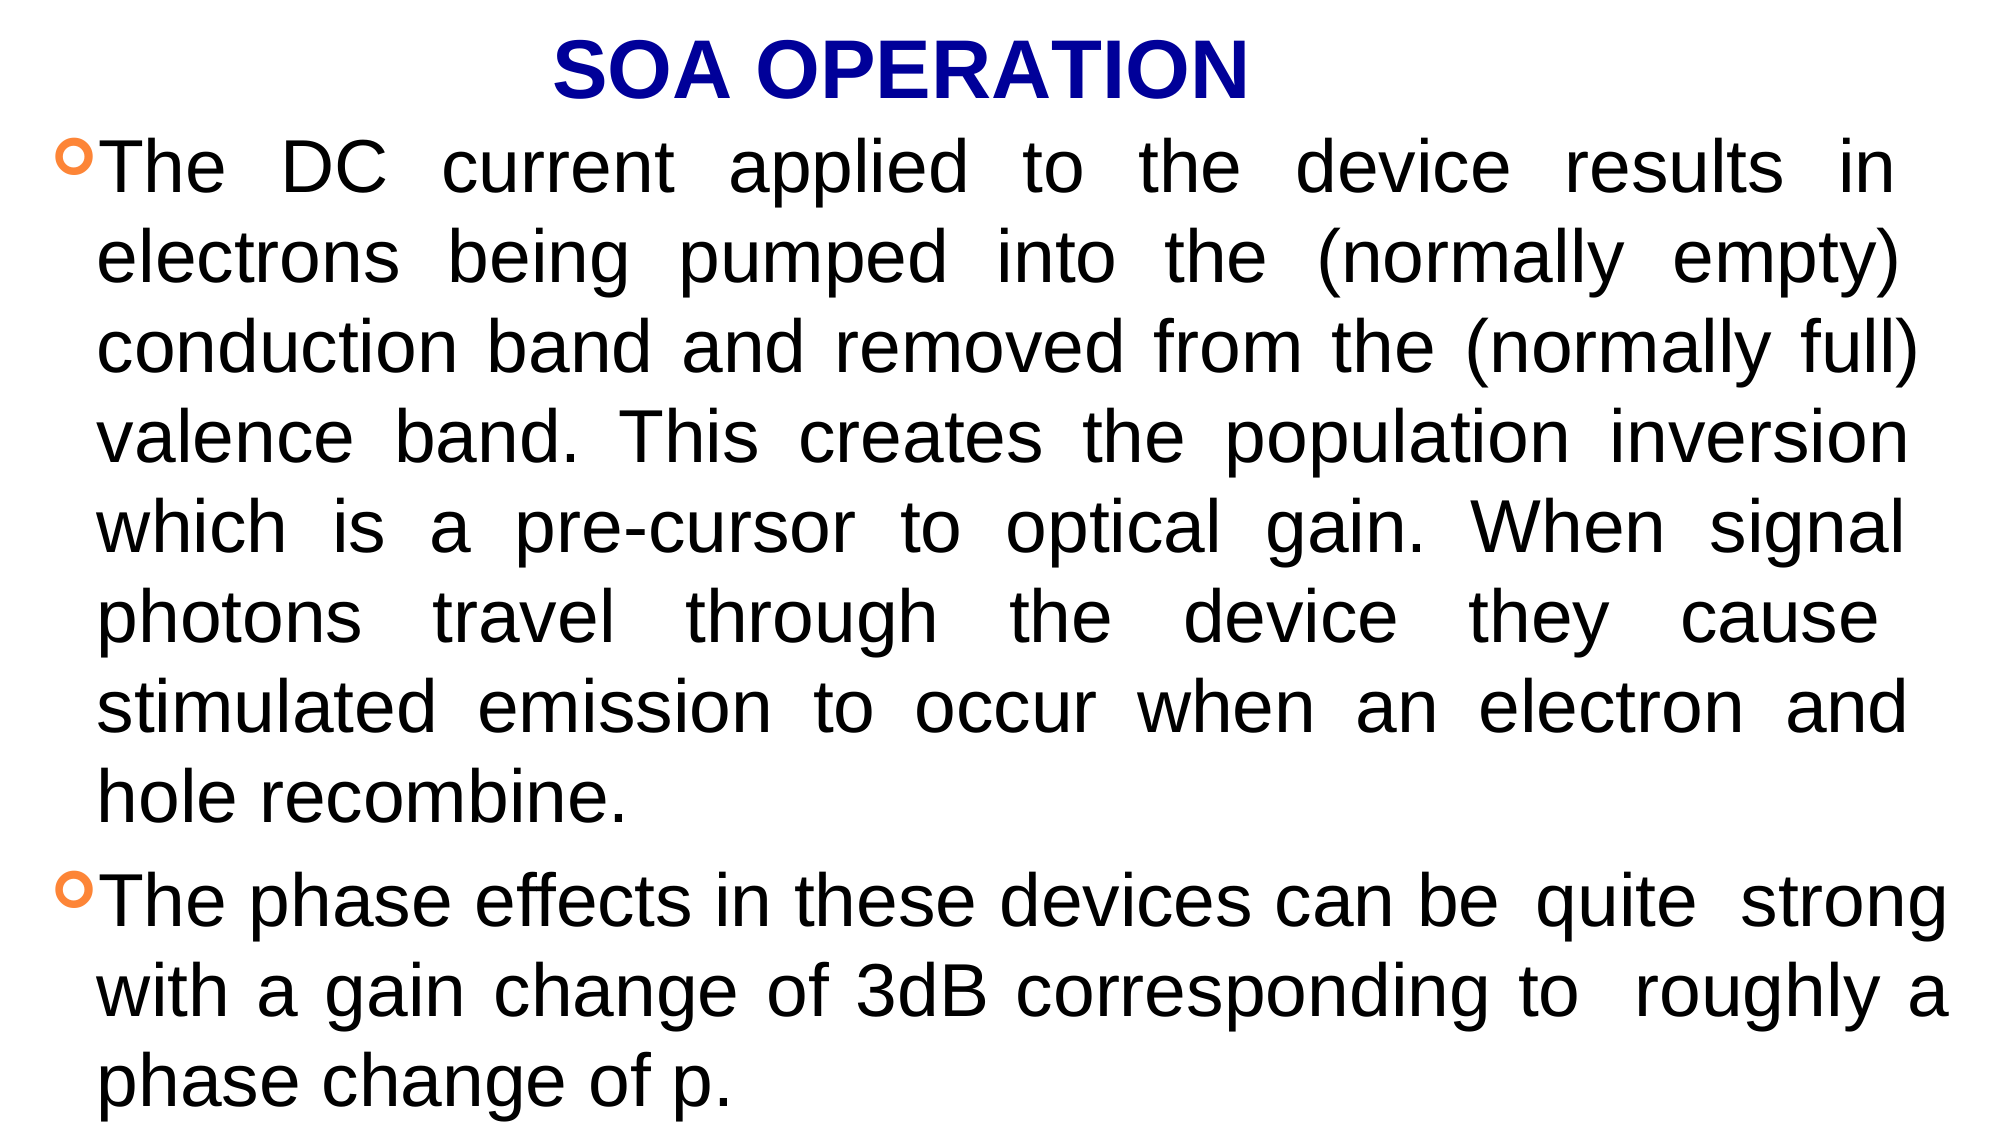

# SOA OPERATION
The DC current applied to the device results in  electrons being pumped into the (normally empty)  conduction band and removed from the (normally full)  valence band. This creates the population inversion  which is a pre-cursor to optical gain. When signal  photons travel through the device they cause  stimulated emission to occur when an electron and  hole recombine.
The phase effects in these devices can be quite  strong with a gain change of 3dB corresponding to  roughly a phase change of p.